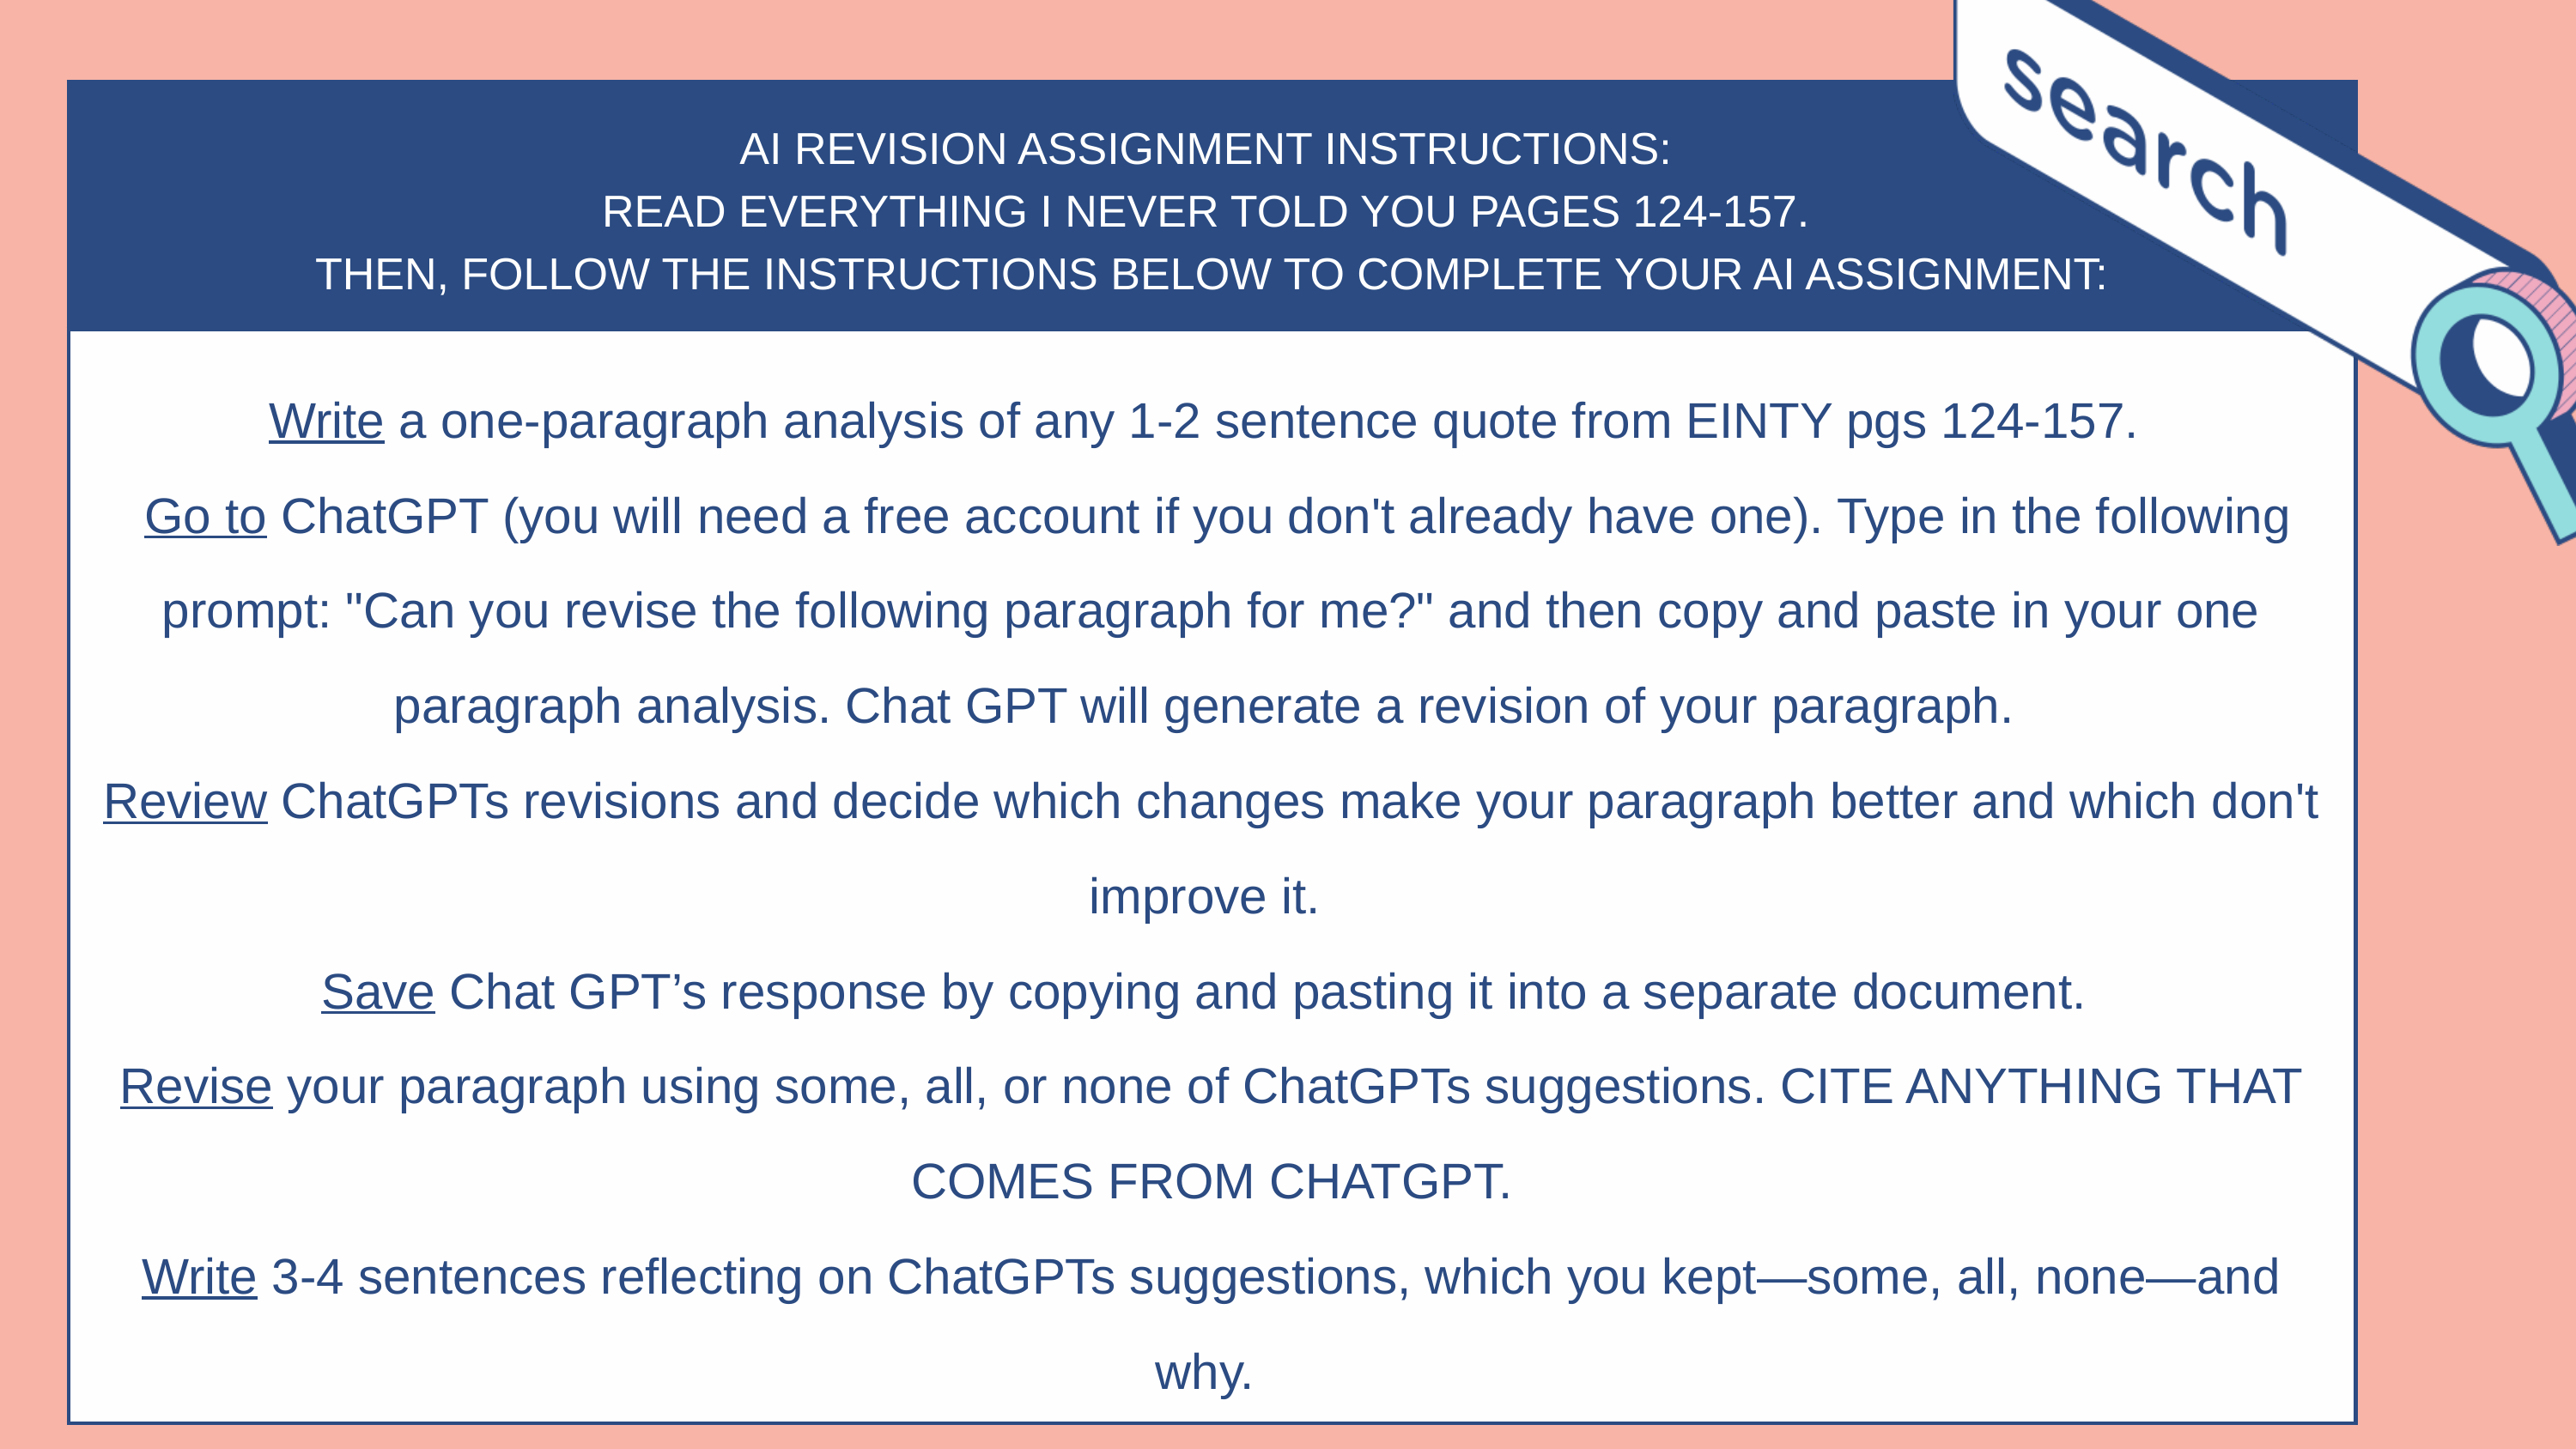

| AI REVISION ASSIGNMENT INSTRUCTIONS: READ EVERYTHING I NEVER TOLD YOU PAGES 124-157. THEN, FOLLOW THE INSTRUCTIONS BELOW TO COMPLETE YOUR AI ASSIGNMENT: | AI REVISION ASSIGNMENT INSTRUCTIONS: READ EVERYTHING I NEVER TOLD YOU PAGES 124-157. THEN, FOLLOW THE INSTRUCTIONS BELOW TO COMPLETE YOUR AI ASSIGNMENT: | AI REVISION ASSIGNMENT INSTRUCTIONS: READ EVERYTHING I NEVER TOLD YOU PAGES 124-157. THEN, FOLLOW THE INSTRUCTIONS BELOW TO COMPLETE YOUR AI ASSIGNMENT: | AI REVISION ASSIGNMENT INSTRUCTIONS: READ EVERYTHING I NEVER TOLD YOU PAGES 124-157. THEN, FOLLOW THE INSTRUCTIONS BELOW TO COMPLETE YOUR AI ASSIGNMENT: |
| --- | --- | --- | --- |
| Write a one-paragraph analysis of any 1-2 sentence quote from EINTY pgs 124-157. Go to ChatGPT (you will need a free account if you don't already have one). Type in the following prompt: "Can you revise the following paragraph for me?" and then copy and paste in your one paragraph analysis. Chat GPT will generate a revision of your paragraph. Review ChatGPTs revisions and decide which changes make your paragraph better and which don't improve it. Save Chat GPT’s response by copying and pasting it into a separate document. Revise your paragraph using some, all, or none of ChatGPTs suggestions. CITE ANYTHING THAT COMES FROM CHATGPT. Write 3-4 sentences reflecting on ChatGPTs suggestions, which you kept—some, all, none—and why. | Write a one-paragraph analysis of any 1-2 sentence quote from EINTY pgs 124-157. Go to ChatGPT (you will need a free account if you don't already have one). Type in the following prompt: "Can you revise the following paragraph for me?" and then copy and paste in your one paragraph analysis. Chat GPT will generate a revision of your paragraph. Review ChatGPTs revisions and decide which changes make your paragraph better and which don't improve it. Save Chat GPT’s response by copying and pasting it into a separate document. Revise your paragraph using some, all, or none of ChatGPTs suggestions. CITE ANYTHING THAT COMES FROM CHATGPT. Write 3-4 sentences reflecting on ChatGPTs suggestions, which you kept—some, all, none—and why. | Write a one-paragraph analysis of any 1-2 sentence quote from EINTY pgs 124-157. Go to ChatGPT (you will need a free account if you don't already have one). Type in the following prompt: "Can you revise the following paragraph for me?" and then copy and paste in your one paragraph analysis. Chat GPT will generate a revision of your paragraph. Review ChatGPTs revisions and decide which changes make your paragraph better and which don't improve it. Save Chat GPT’s response by copying and pasting it into a separate document. Revise your paragraph using some, all, or none of ChatGPTs suggestions. CITE ANYTHING THAT COMES FROM CHATGPT. Write 3-4 sentences reflecting on ChatGPTs suggestions, which you kept—some, all, none—and why. | Write a one-paragraph analysis of any 1-2 sentence quote from EINTY pgs 124-157. Go to ChatGPT (you will need a free account if you don't already have one). Type in the following prompt: "Can you revise the following paragraph for me?" and then copy and paste in your one paragraph analysis. Chat GPT will generate a revision of your paragraph. Review ChatGPTs revisions and decide which changes make your paragraph better and which don't improve it. Save Chat GPT’s response by copying and pasting it into a separate document. Revise your paragraph using some, all, or none of ChatGPTs suggestions. CITE ANYTHING THAT COMES FROM CHATGPT. Write 3-4 sentences reflecting on ChatGPTs suggestions, which you kept—some, all, none—and why. |